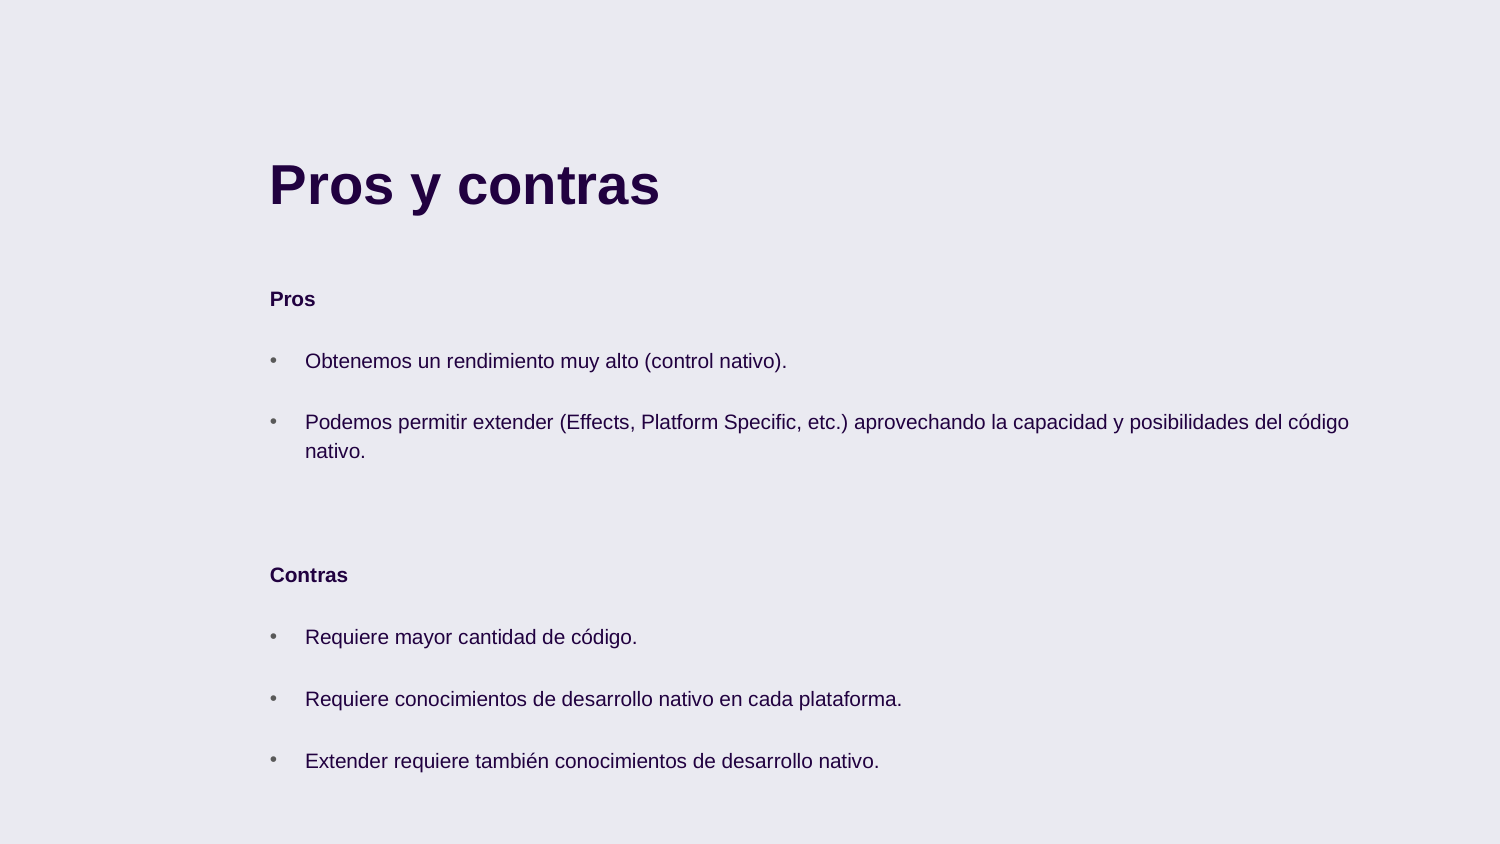

# Pros y contras
Pros
Obtenemos un rendimiento muy alto (control nativo).
Podemos permitir extender (Effects, Platform Specific, etc.) aprovechando la capacidad y posibilidades del código nativo.

Contras
Requiere mayor cantidad de código.
Requiere conocimientos de desarrollo nativo en cada plataforma.
Extender requiere también conocimientos de desarrollo nativo.